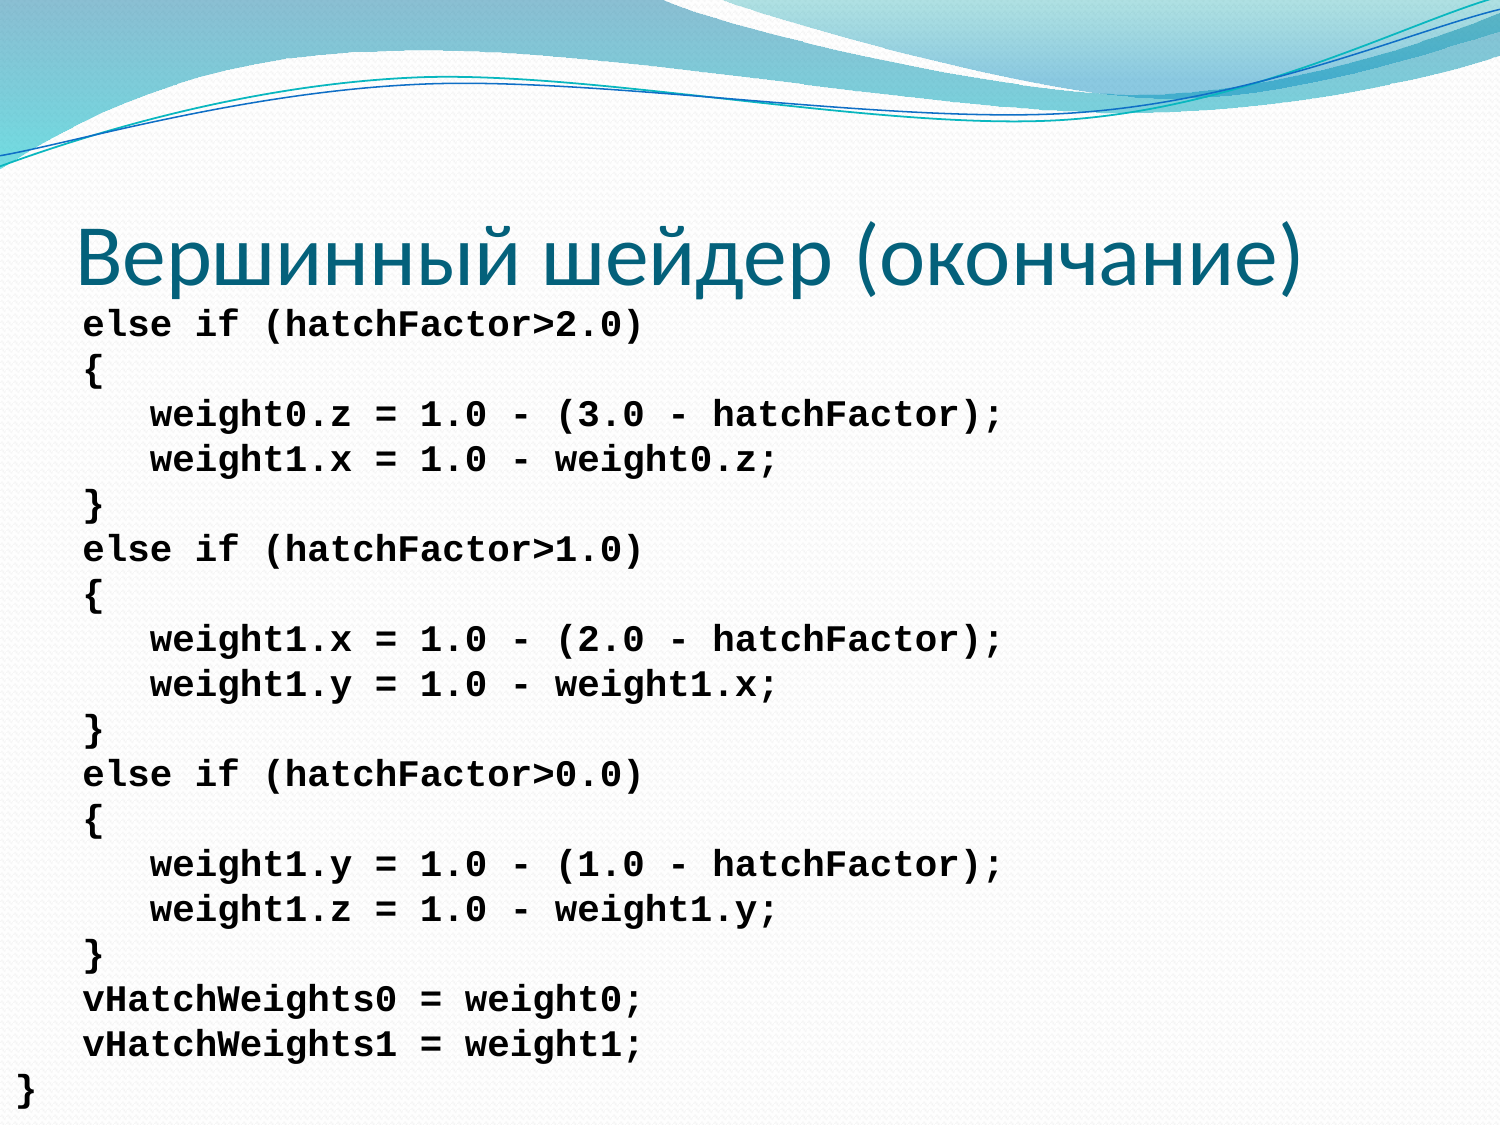

# Вершинный шейдер (окончание)
   else if (hatchFactor>2.0)
   {
      weight0.z = 1.0 - (3.0 - hatchFactor);
      weight1.x = 1.0 - weight0.z;
   }
   else if (hatchFactor>1.0)
   {
      weight1.x = 1.0 - (2.0 - hatchFactor);
      weight1.y = 1.0 - weight1.x;
   }
   else if (hatchFactor>0.0)
   {
      weight1.y = 1.0 - (1.0 - hatchFactor);
      weight1.z = 1.0 - weight1.y;
   }
   vHatchWeights0 = weight0;
   vHatchWeights1 = weight1;
}